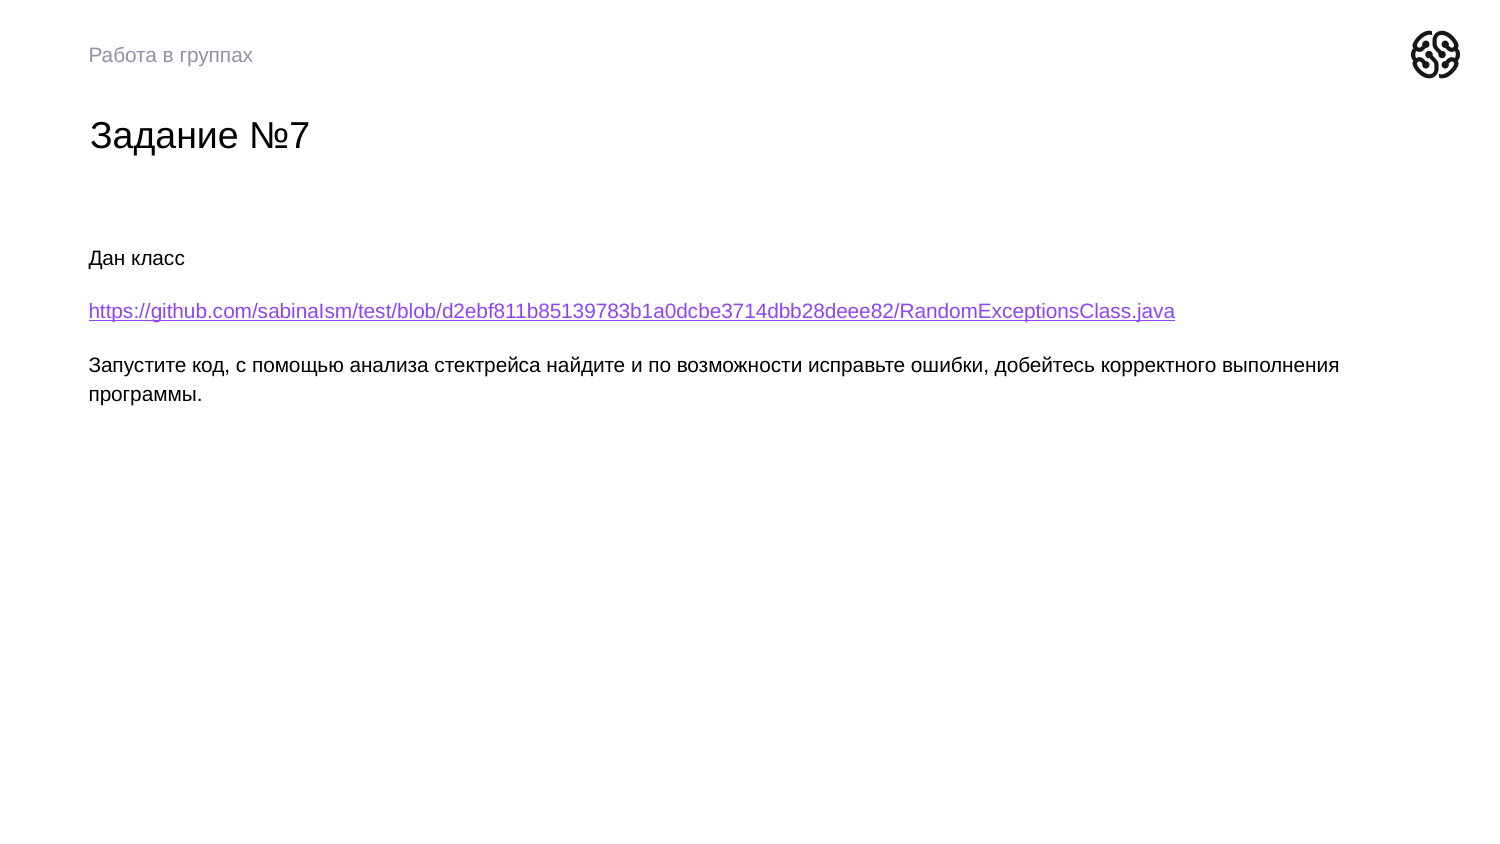

Работа в группах
# Задание №7
Дан класс
https://github.com/sabinaIsm/test/blob/d2ebf811b85139783b1a0dcbe3714dbb28deee82/RandomExceptionsClass.java
Запустите код, с помощью анализа стектрейса найдите и по возможности исправьте ошибки, добейтесь корректного выполнения программы.